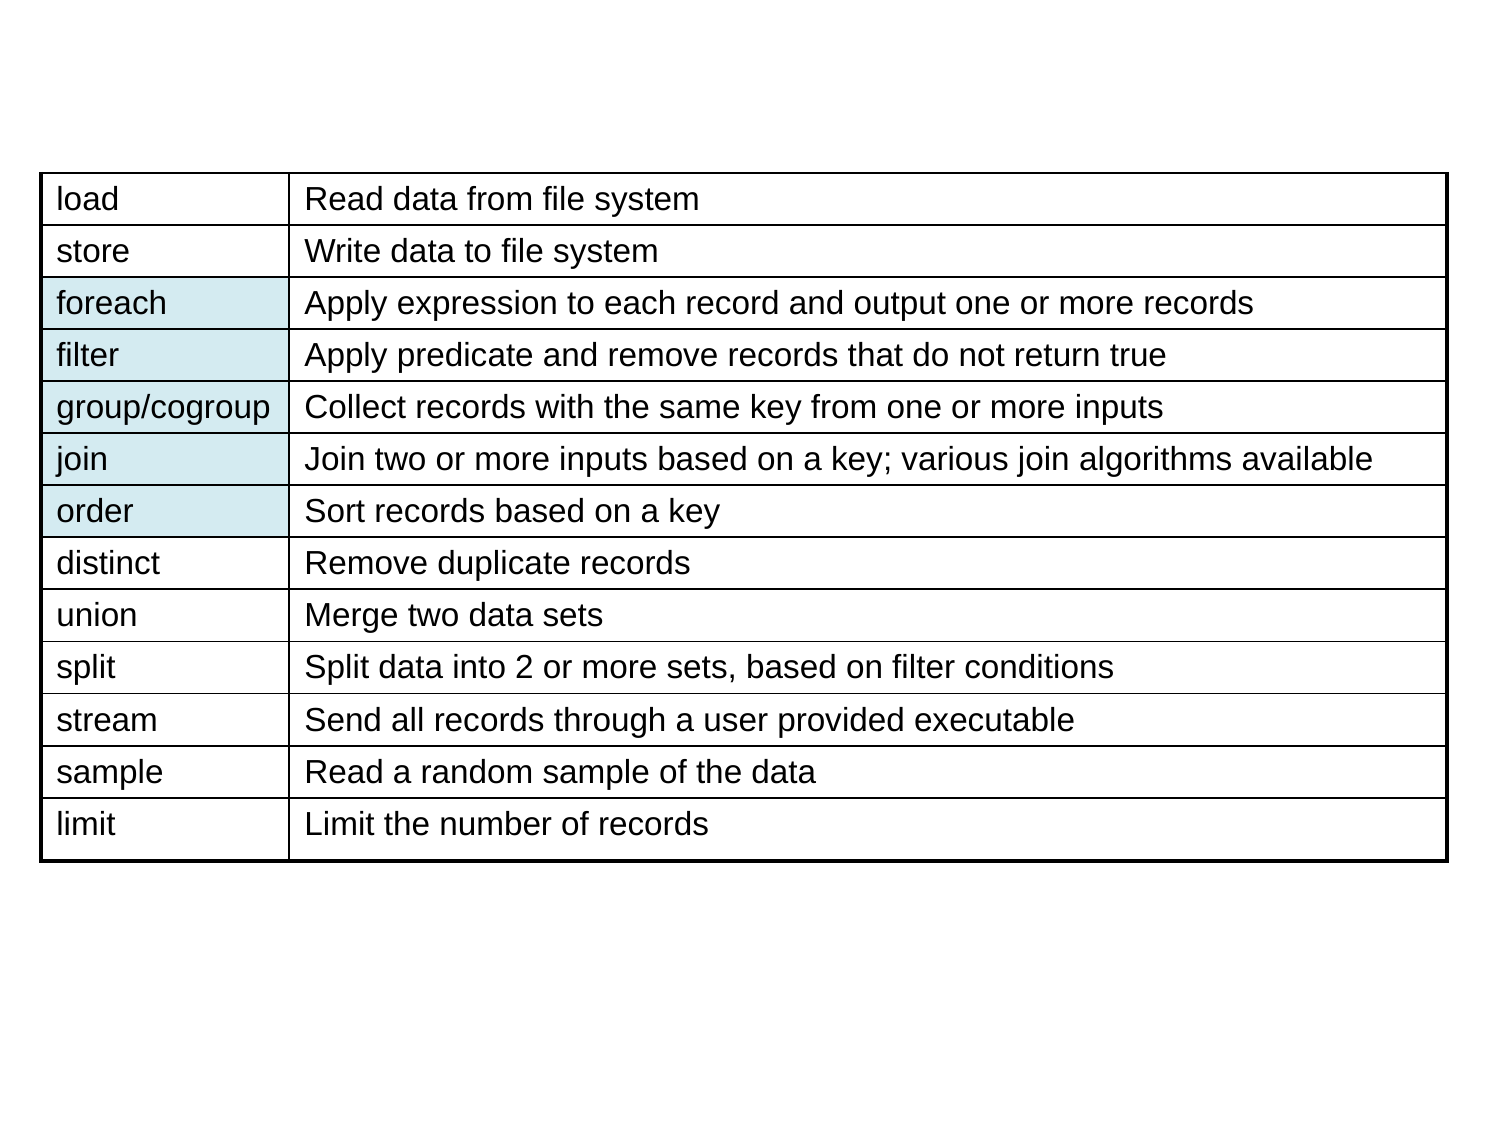

# Pig Latin operations
| load | Read data from file system |
| --- | --- |
| store | Write data to file system |
| foreach | Apply expression to each record and output one or more records |
| filter | Apply predicate and remove records that do not return true |
| group/cogroup | Collect records with the same key from one or more inputs |
| join | Join two or more inputs based on a key; various join algorithms available |
| order | Sort records based on a key |
| distinct | Remove duplicate records |
| union | Merge two data sets |
| split | Split data into 2 or more sets, based on filter conditions |
| stream | Send all records through a user provided executable |
| sample | Read a random sample of the data |
| limit | Limit the number of records |